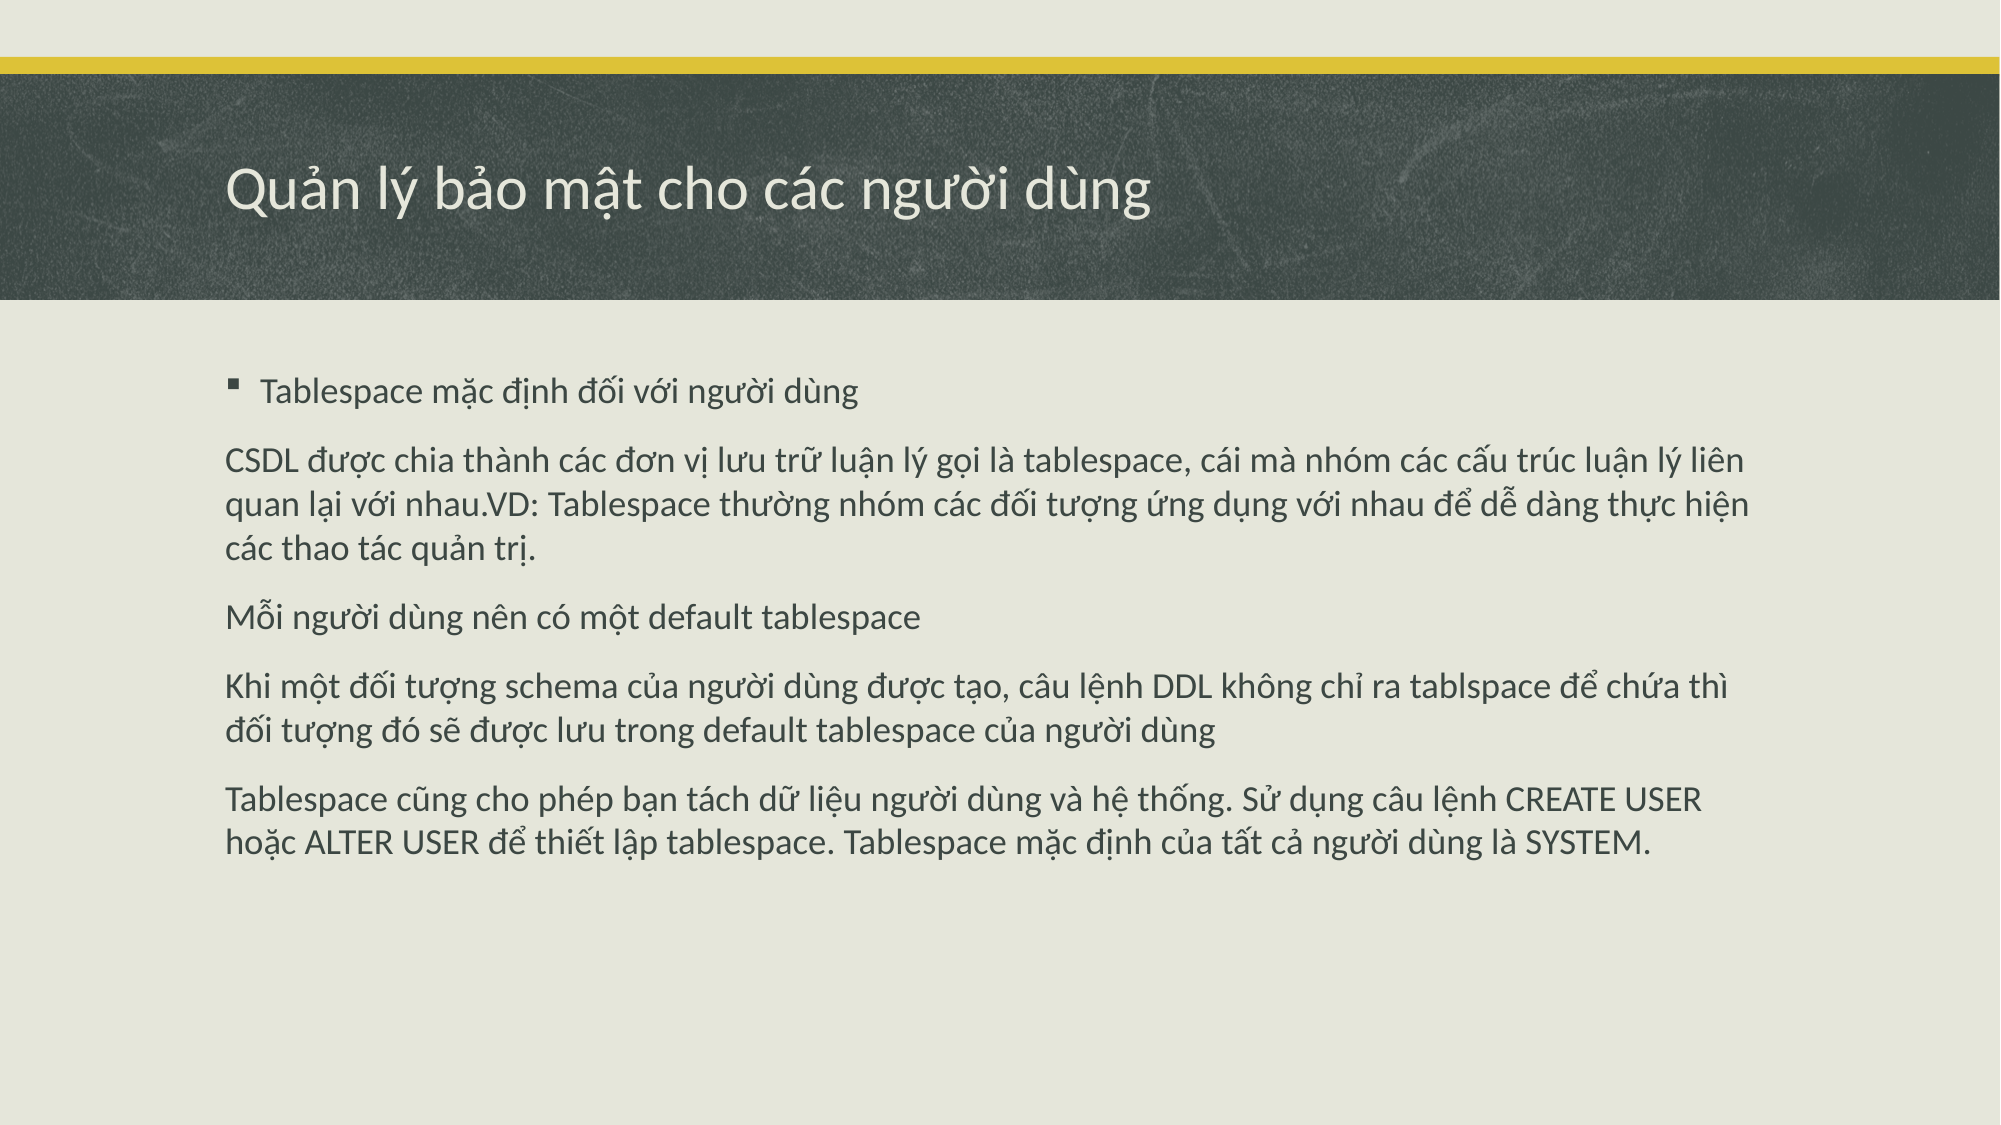

# Quản lý bảo mật cho các người dùng
Tablespace mặc định đối với người dùng
CSDL được chia thành các đơn vị lưu trữ luận lý gọi là tablespace, cái mà nhóm các cấu trúc luận lý liên quan lại với nhau.VD: Tablespace thường nhóm các đối tượng ứng dụng với nhau để dễ dàng thực hiện các thao tác quản trị.
Mỗi người dùng nên có một default tablespace
Khi một đối tượng schema của người dùng được tạo, câu lệnh DDL không chỉ ra tablspace để chứa thì đối tượng đó sẽ được lưu trong default tablespace của người dùng
Tablespace cũng cho phép bạn tách dữ liệu người dùng và hệ thống. Sử dụng câu lệnh CREATE USER hoặc ALTER USER để thiết lập tablespace. Tablespace mặc định của tất cả người dùng là SYSTEM.